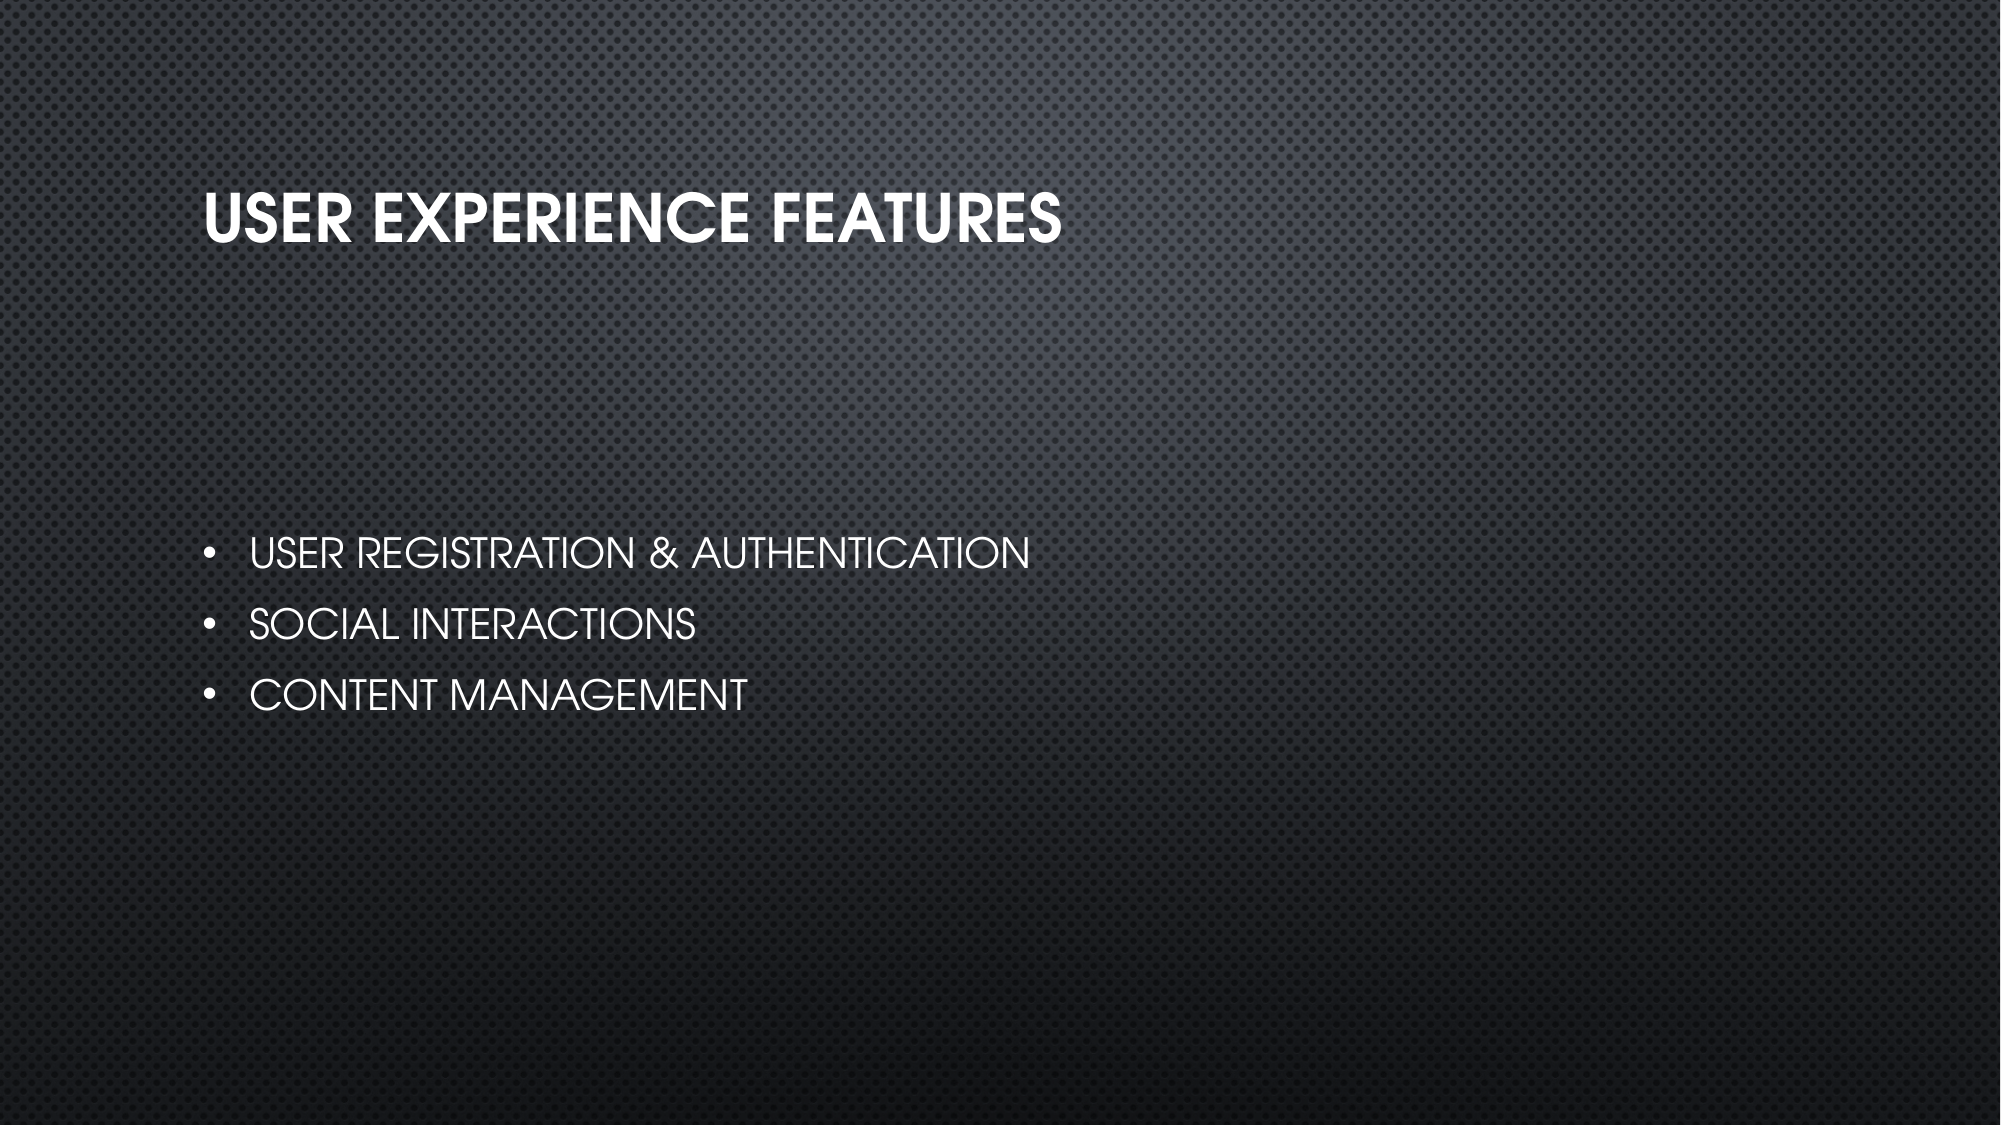

# User Experience Features
User Registration & Authentication
Social Interactions
Content Management